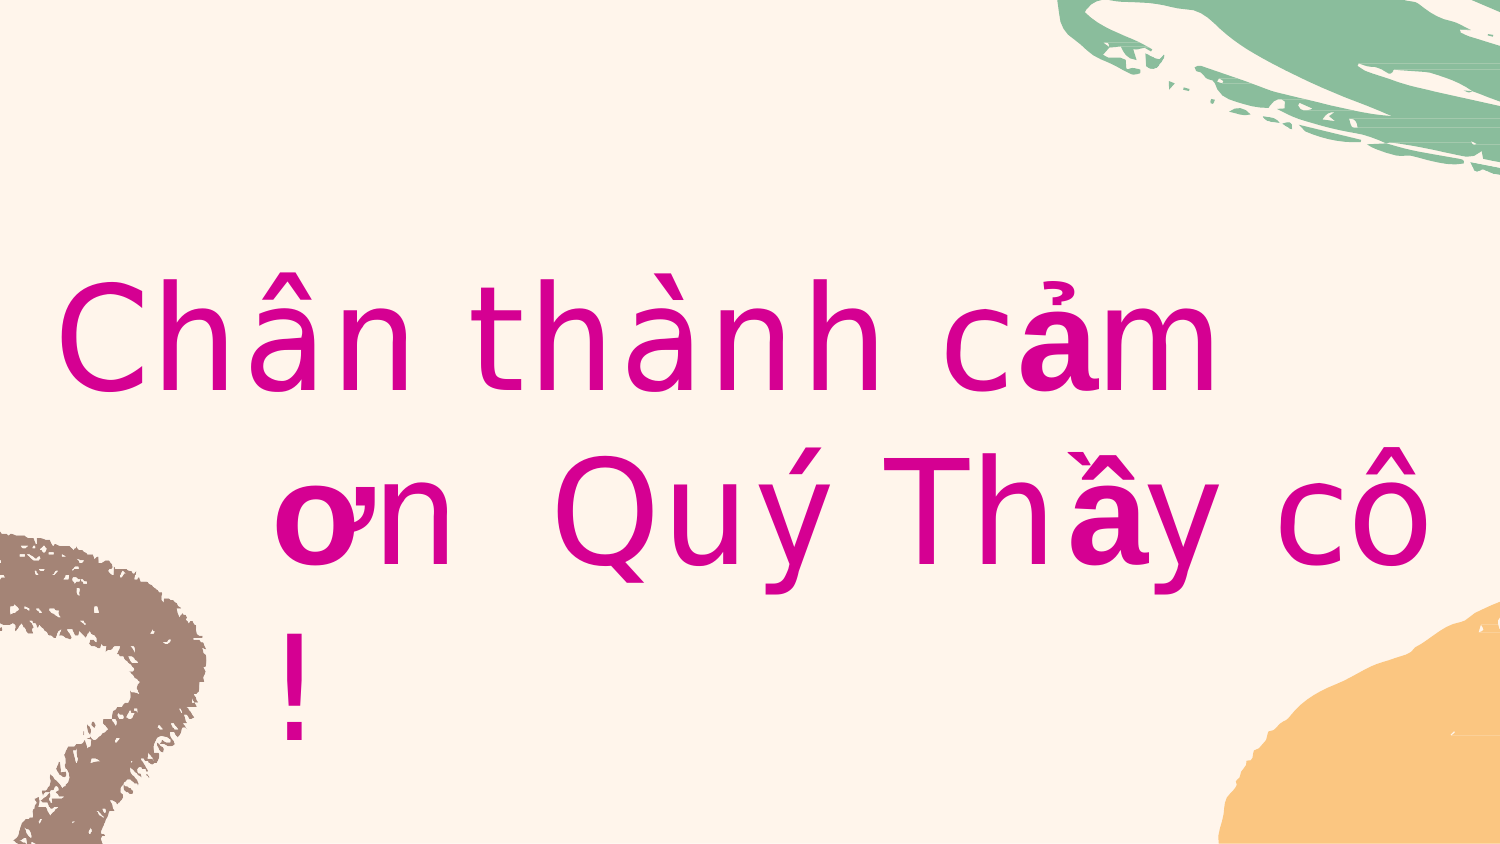

# Chân thành cảm ơn  Quý Thầy cô !